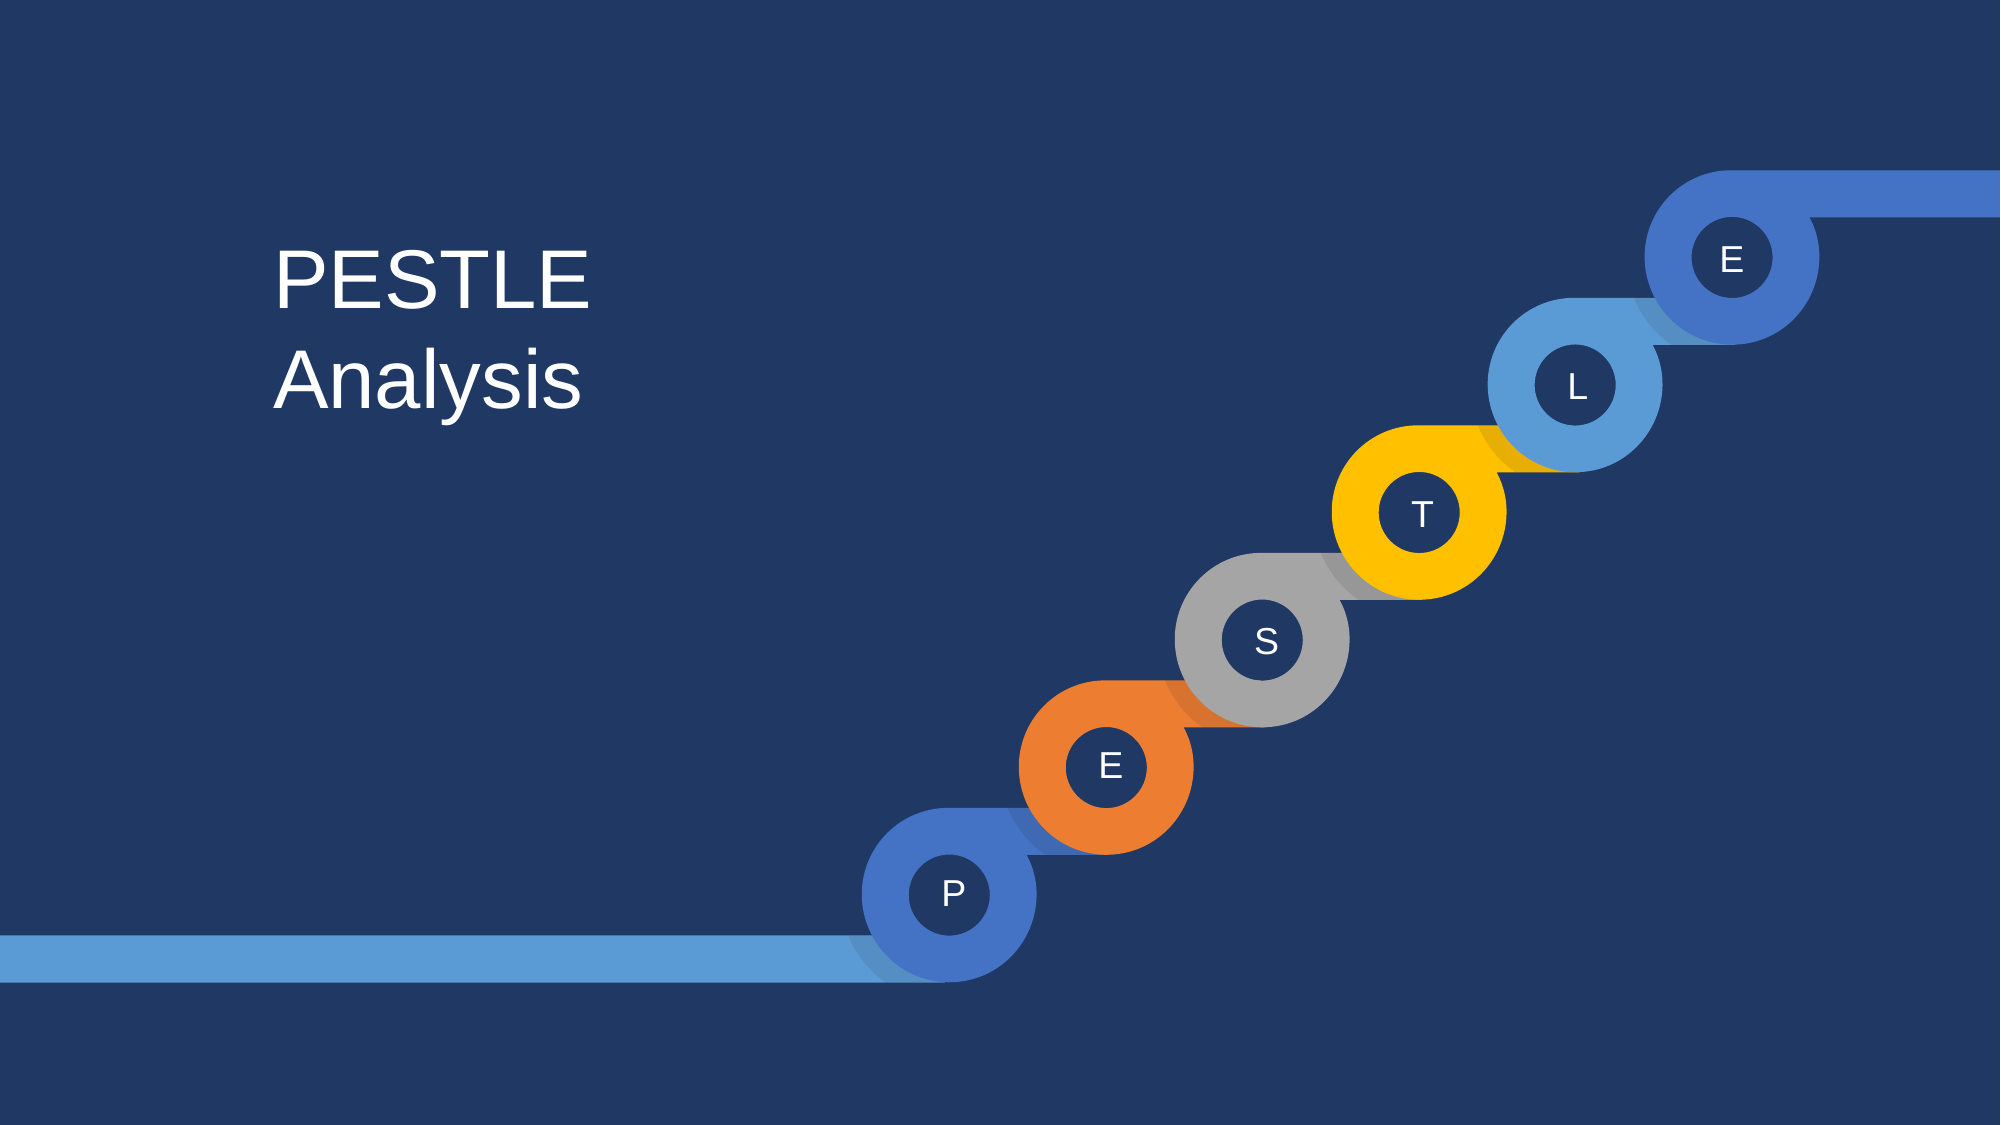

E

L

T

S

E

P

PESTLE Analysis